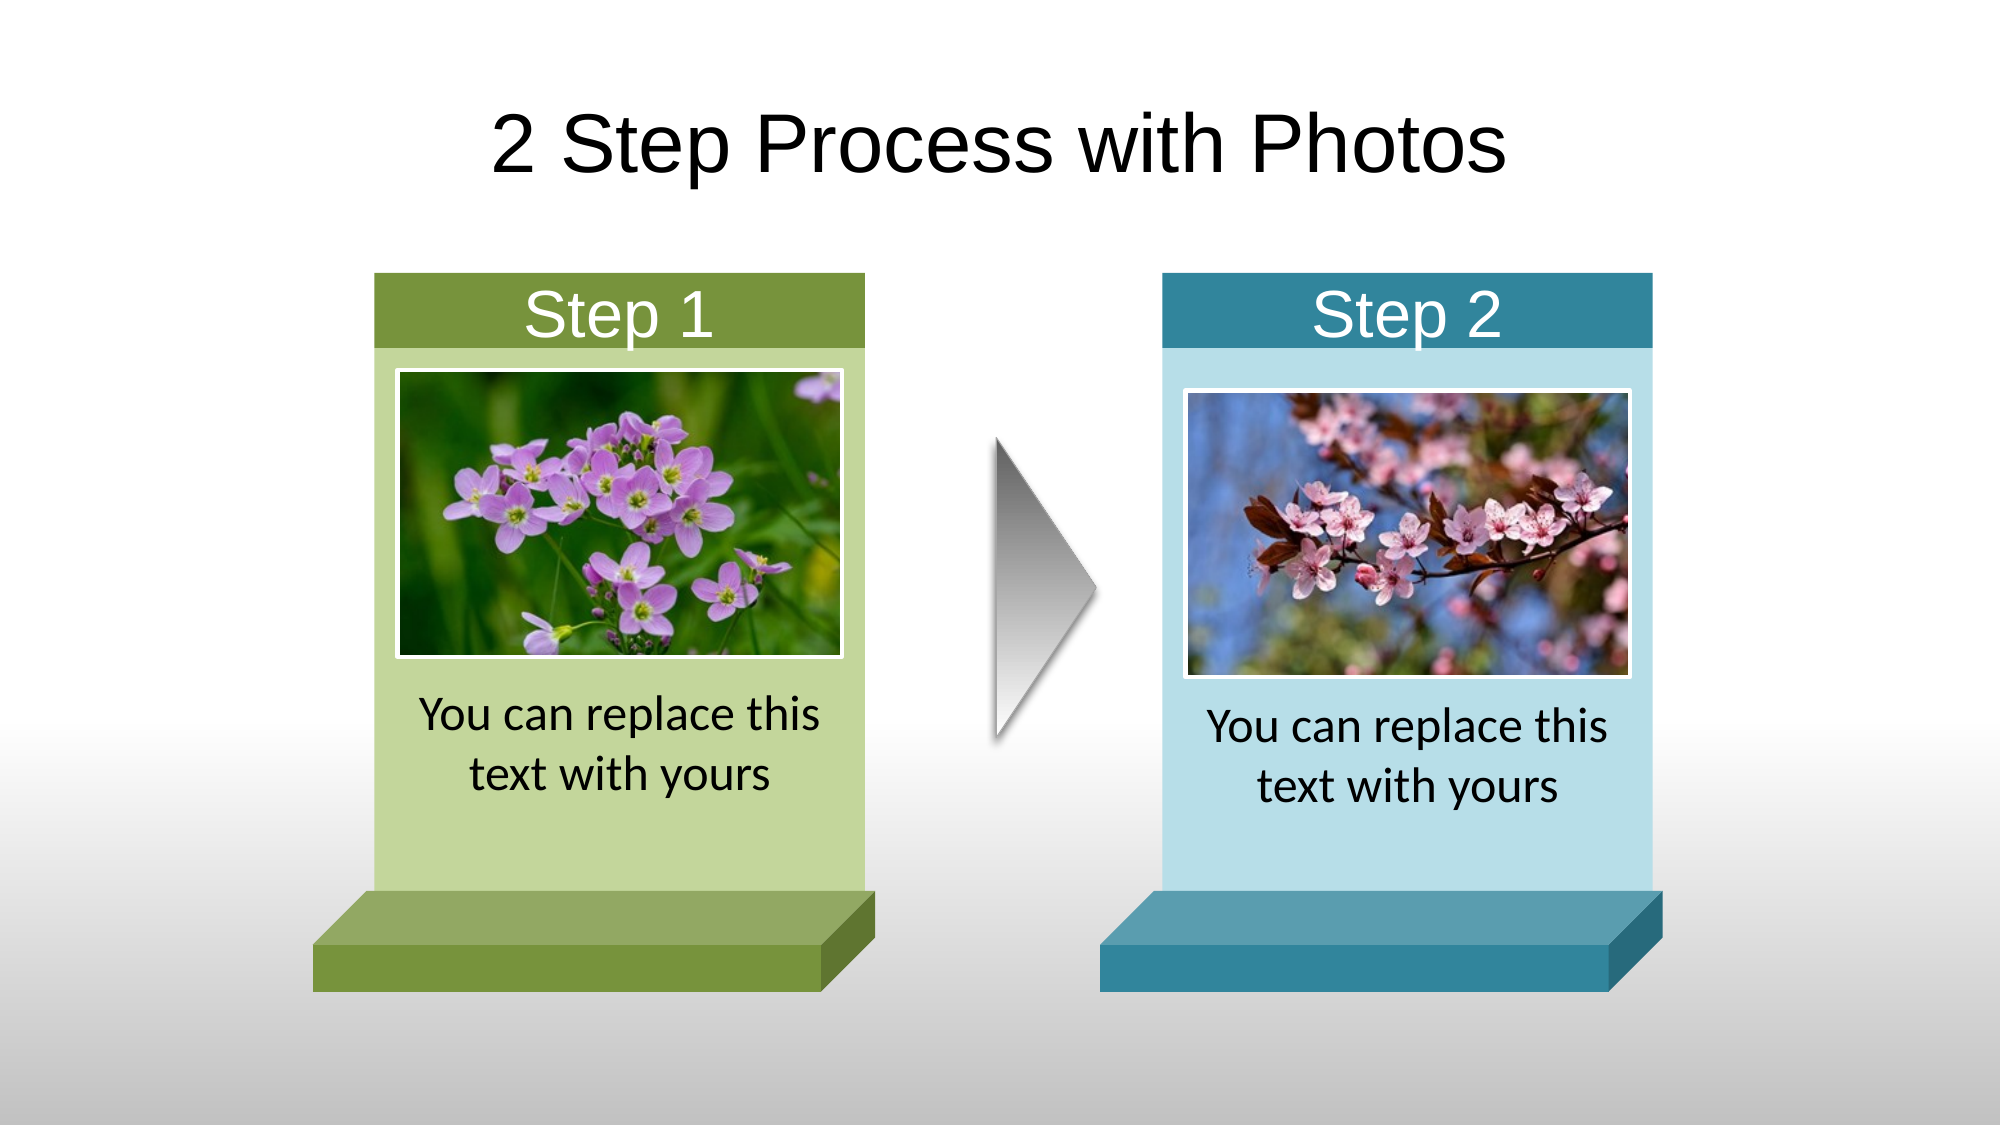

# 2 Step Process with Photos
Step 1
Step 2

You can replace this text with yours

You can replace this text with yours